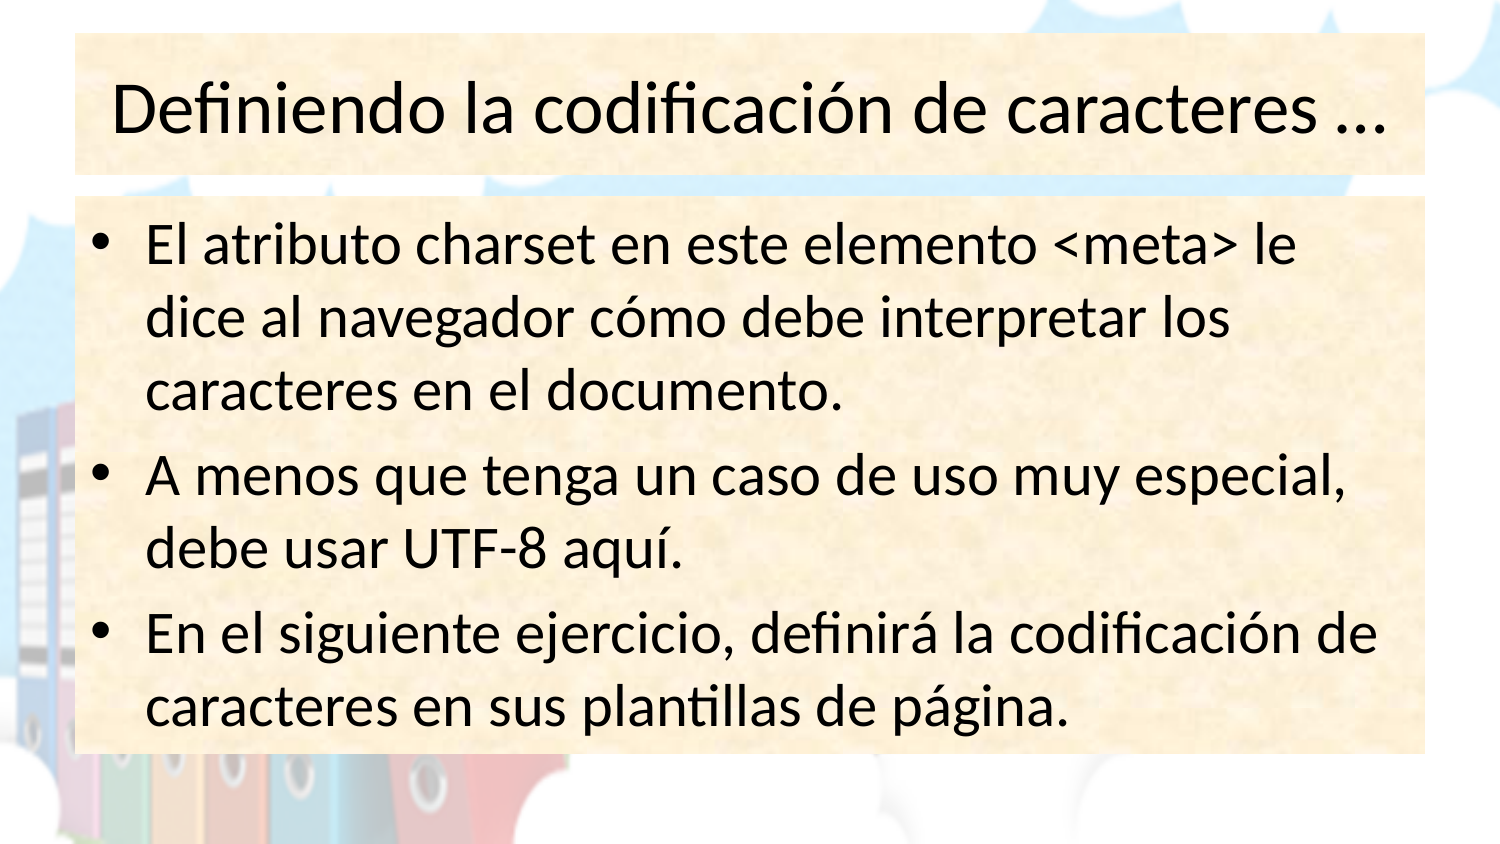

# Definiendo la codificación de caracteres …
El atributo charset en este elemento <meta> le dice al navegador cómo debe interpretar los caracteres en el documento.
A menos que tenga un caso de uso muy especial, debe usar UTF-8 aquí.
En el siguiente ejercicio, definirá la codificación de caracteres en sus plantillas de página.